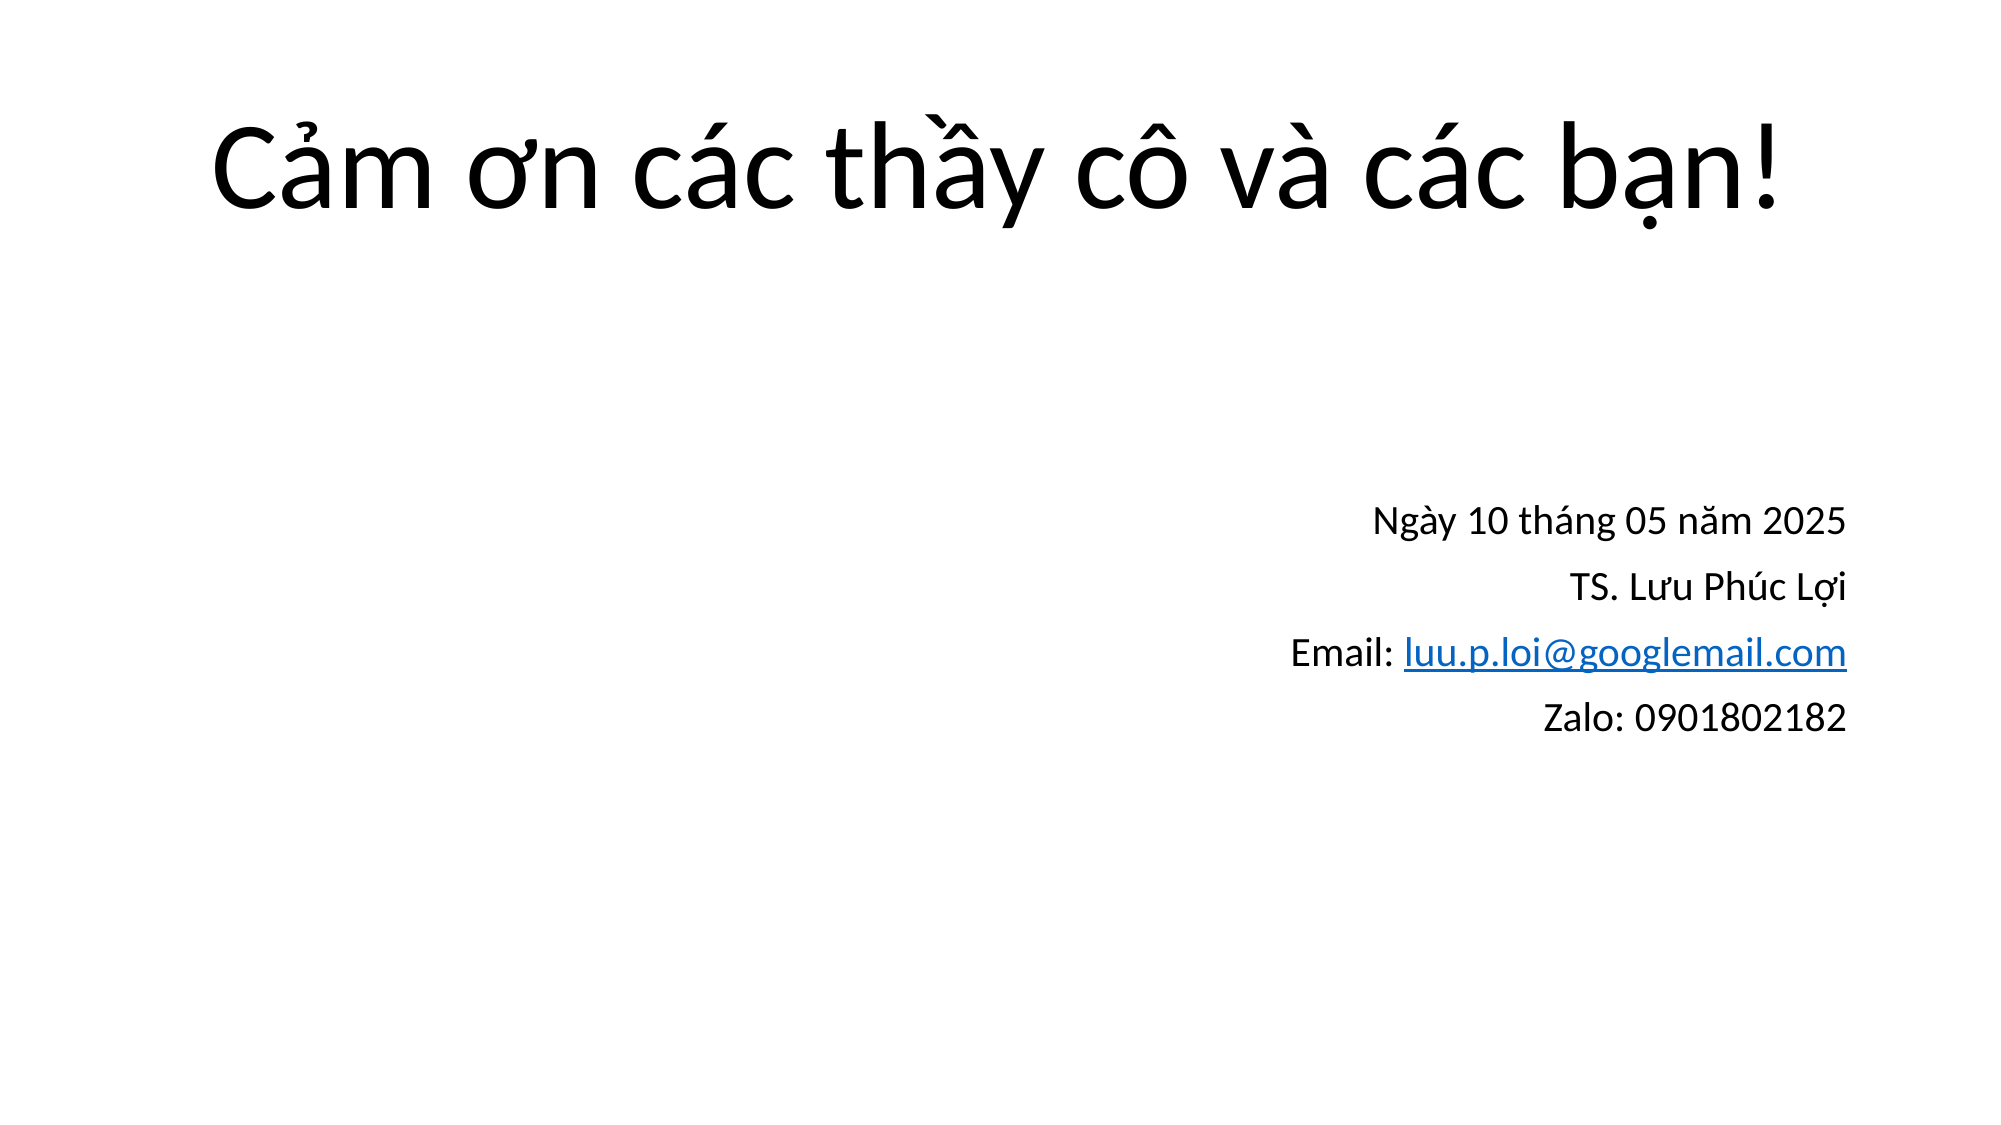

# Cảm ơn các thầy cô và các bạn!
Ngày 10 tháng 05 năm 2025
TS. Lưu Phúc Lợi
Email: luu.p.loi@googlemail.com
Zalo: 0901802182